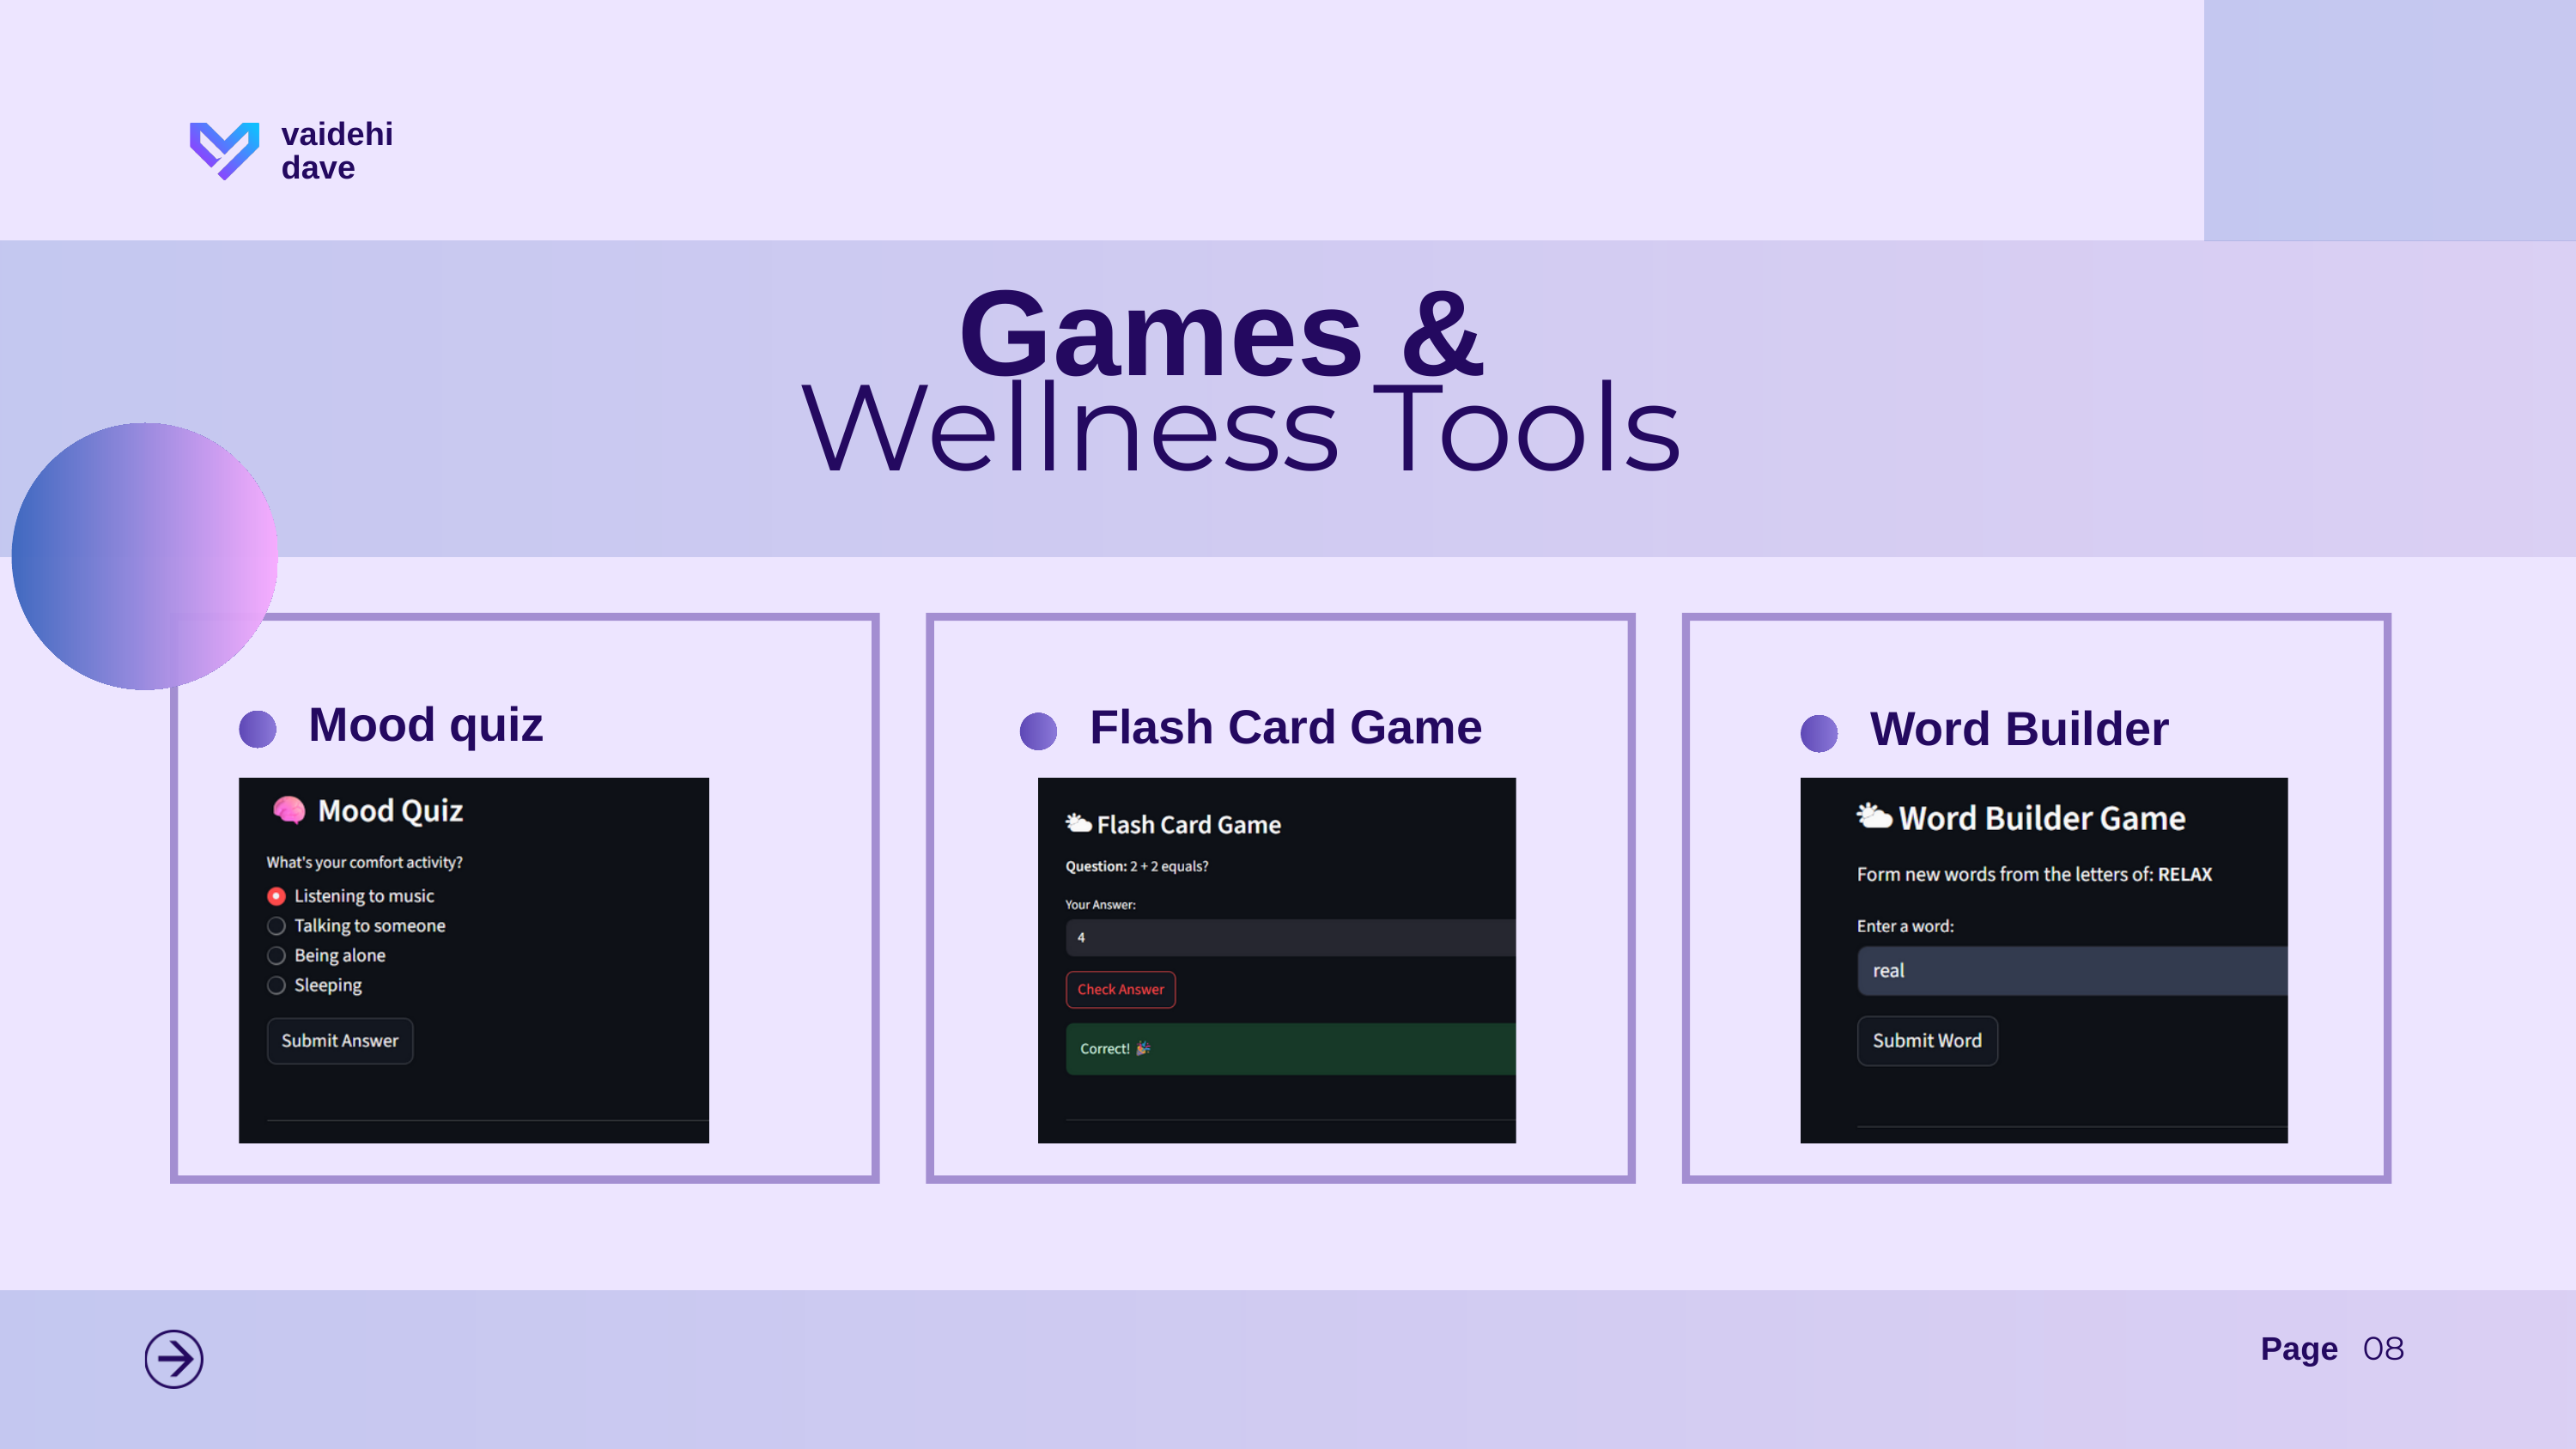

vaidehi dave

Games &
Wellness Tools

Mood quiz

Flash Card Game

Word Builder

Page
08